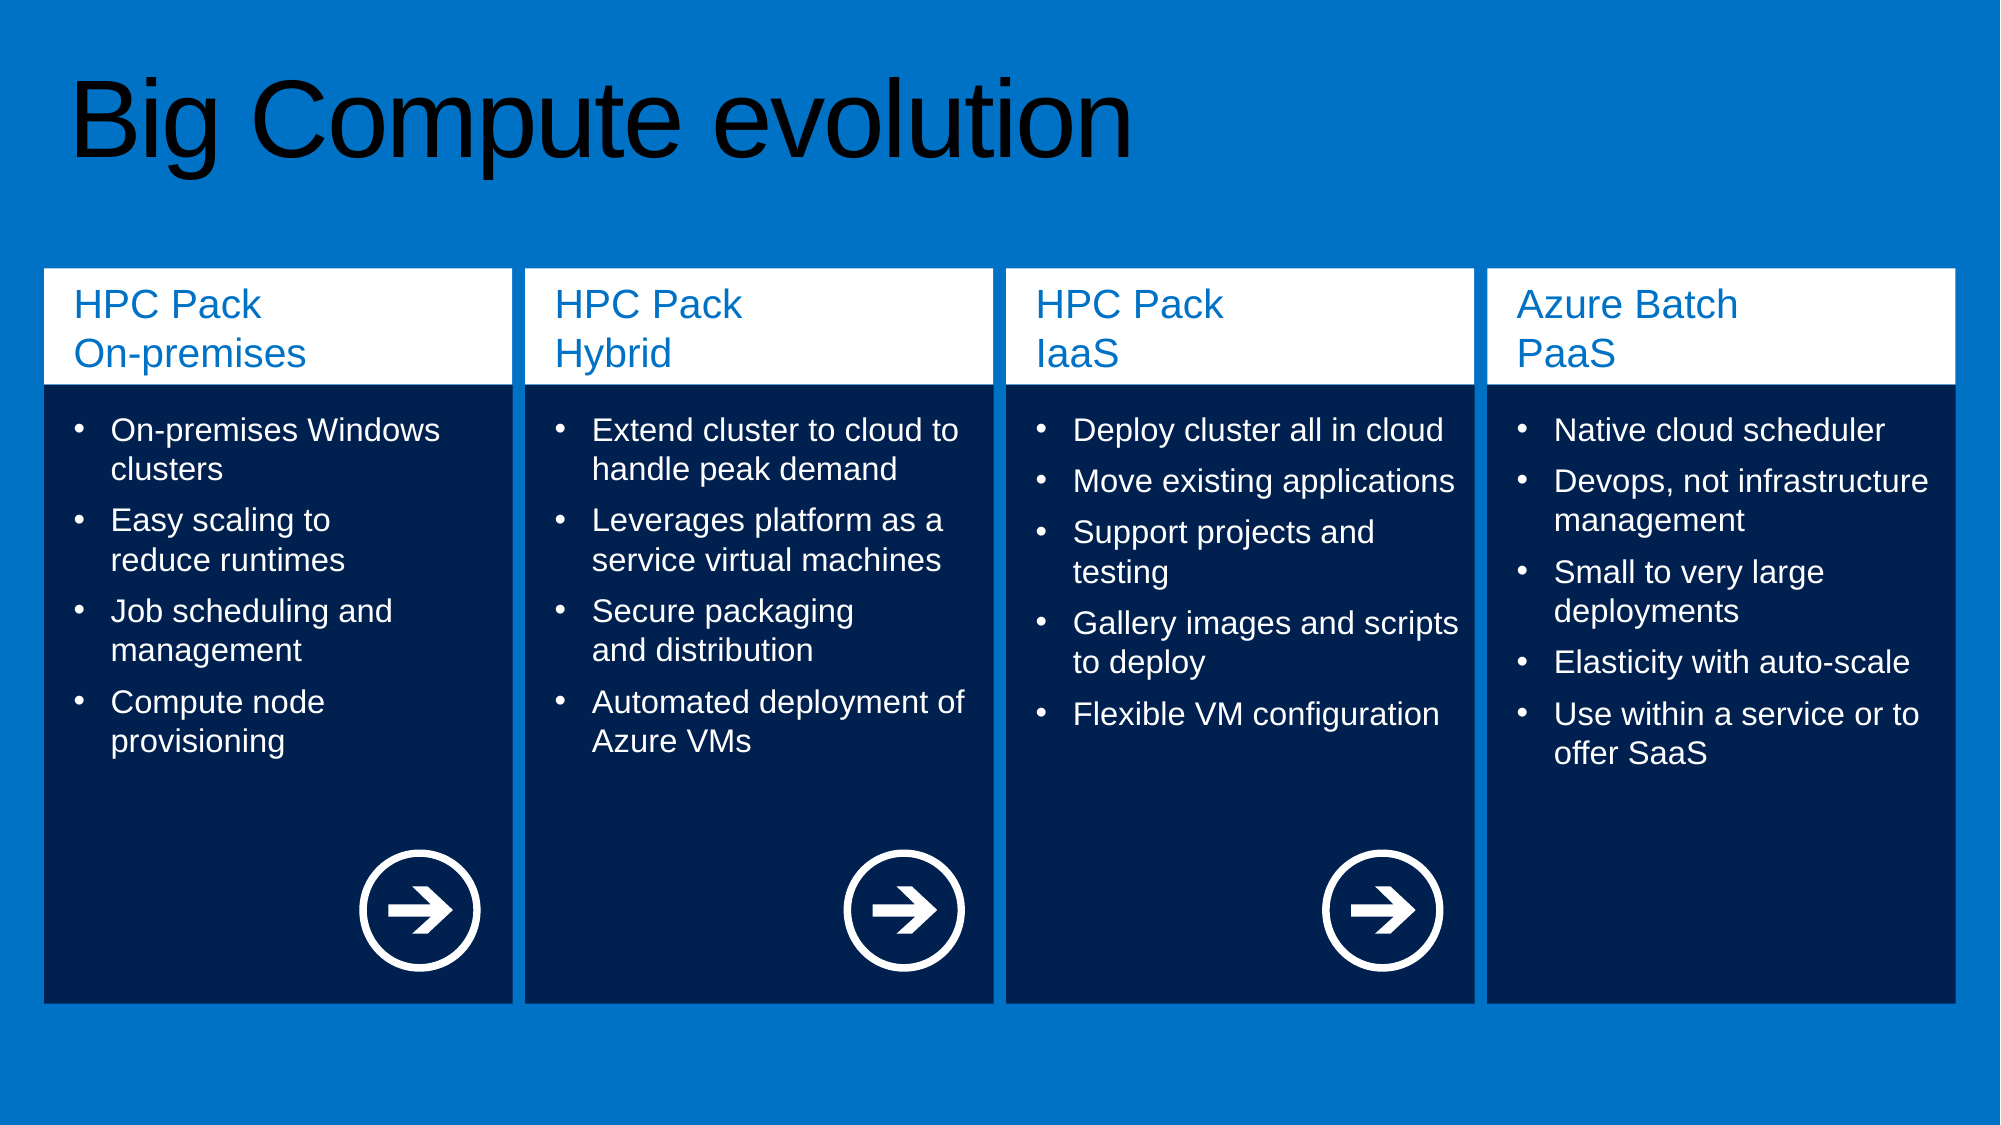

# Big Compute evolution
HPC Pack
On-premises
On-premises Windows clusters
Easy scaling to
reduce runtimes
Job scheduling and management
Compute node provisioning
HPC Pack
Hybrid
Extend cluster to cloud to handle peak demand
Leverages platform as a service virtual machines
Secure packaging
and distribution
Automated deployment of Azure VMs
HPC Pack
IaaS
Deploy cluster all in cloud
Move existing applications
Support projects and testing
Gallery images and scripts to deploy
Flexible VM configuration
Azure Batch
PaaS
Native cloud scheduler
Devops, not infrastructure management
Small to very large deployments
Elasticity with auto-scale
Use within a service or to offer SaaS